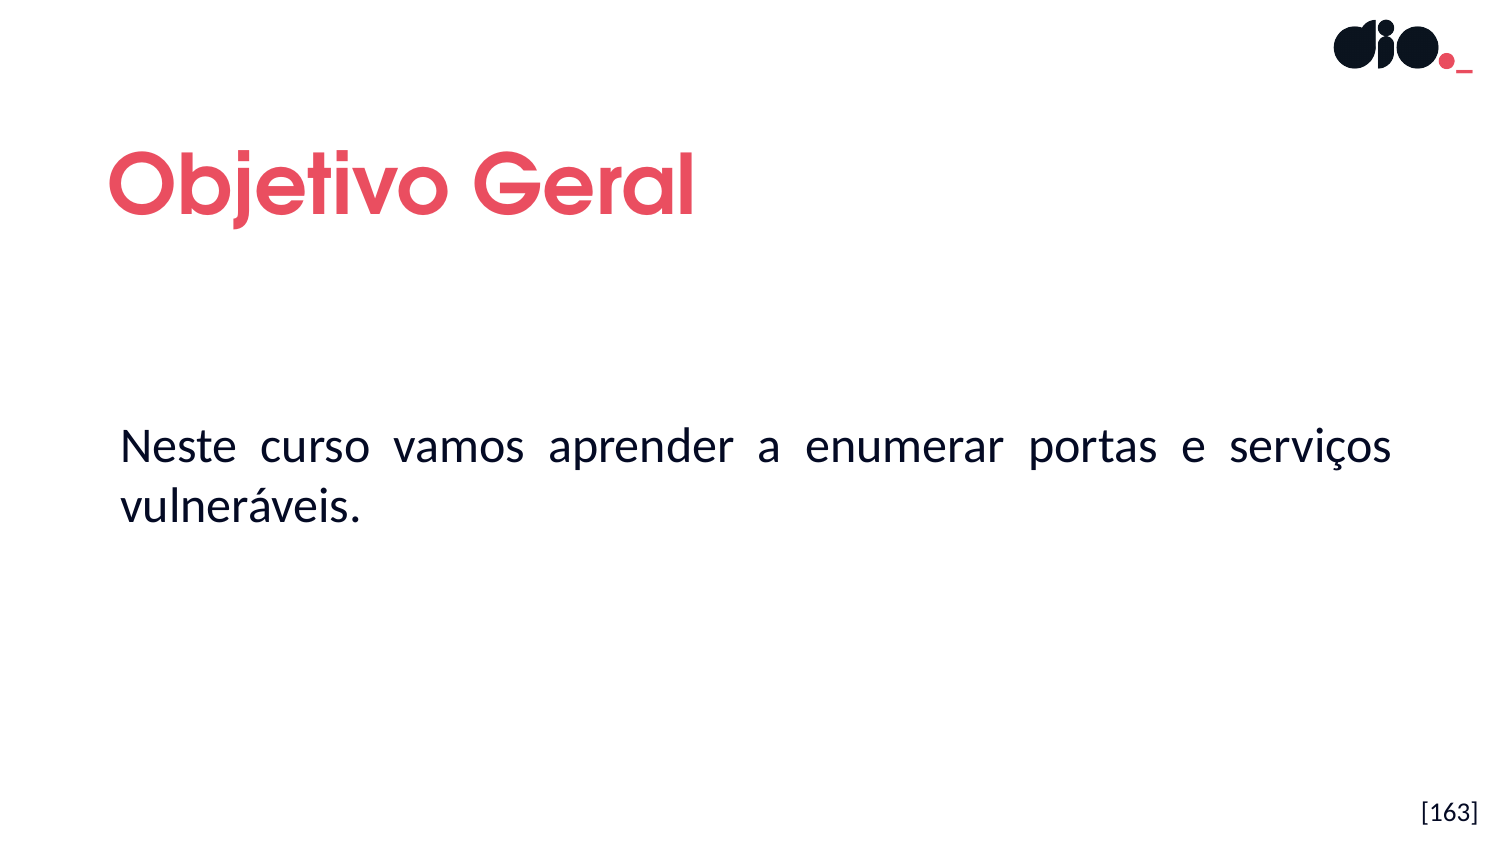

Objetivo Geral
Neste curso vamos aprender a enumerar portas e serviços vulneráveis.
[163]